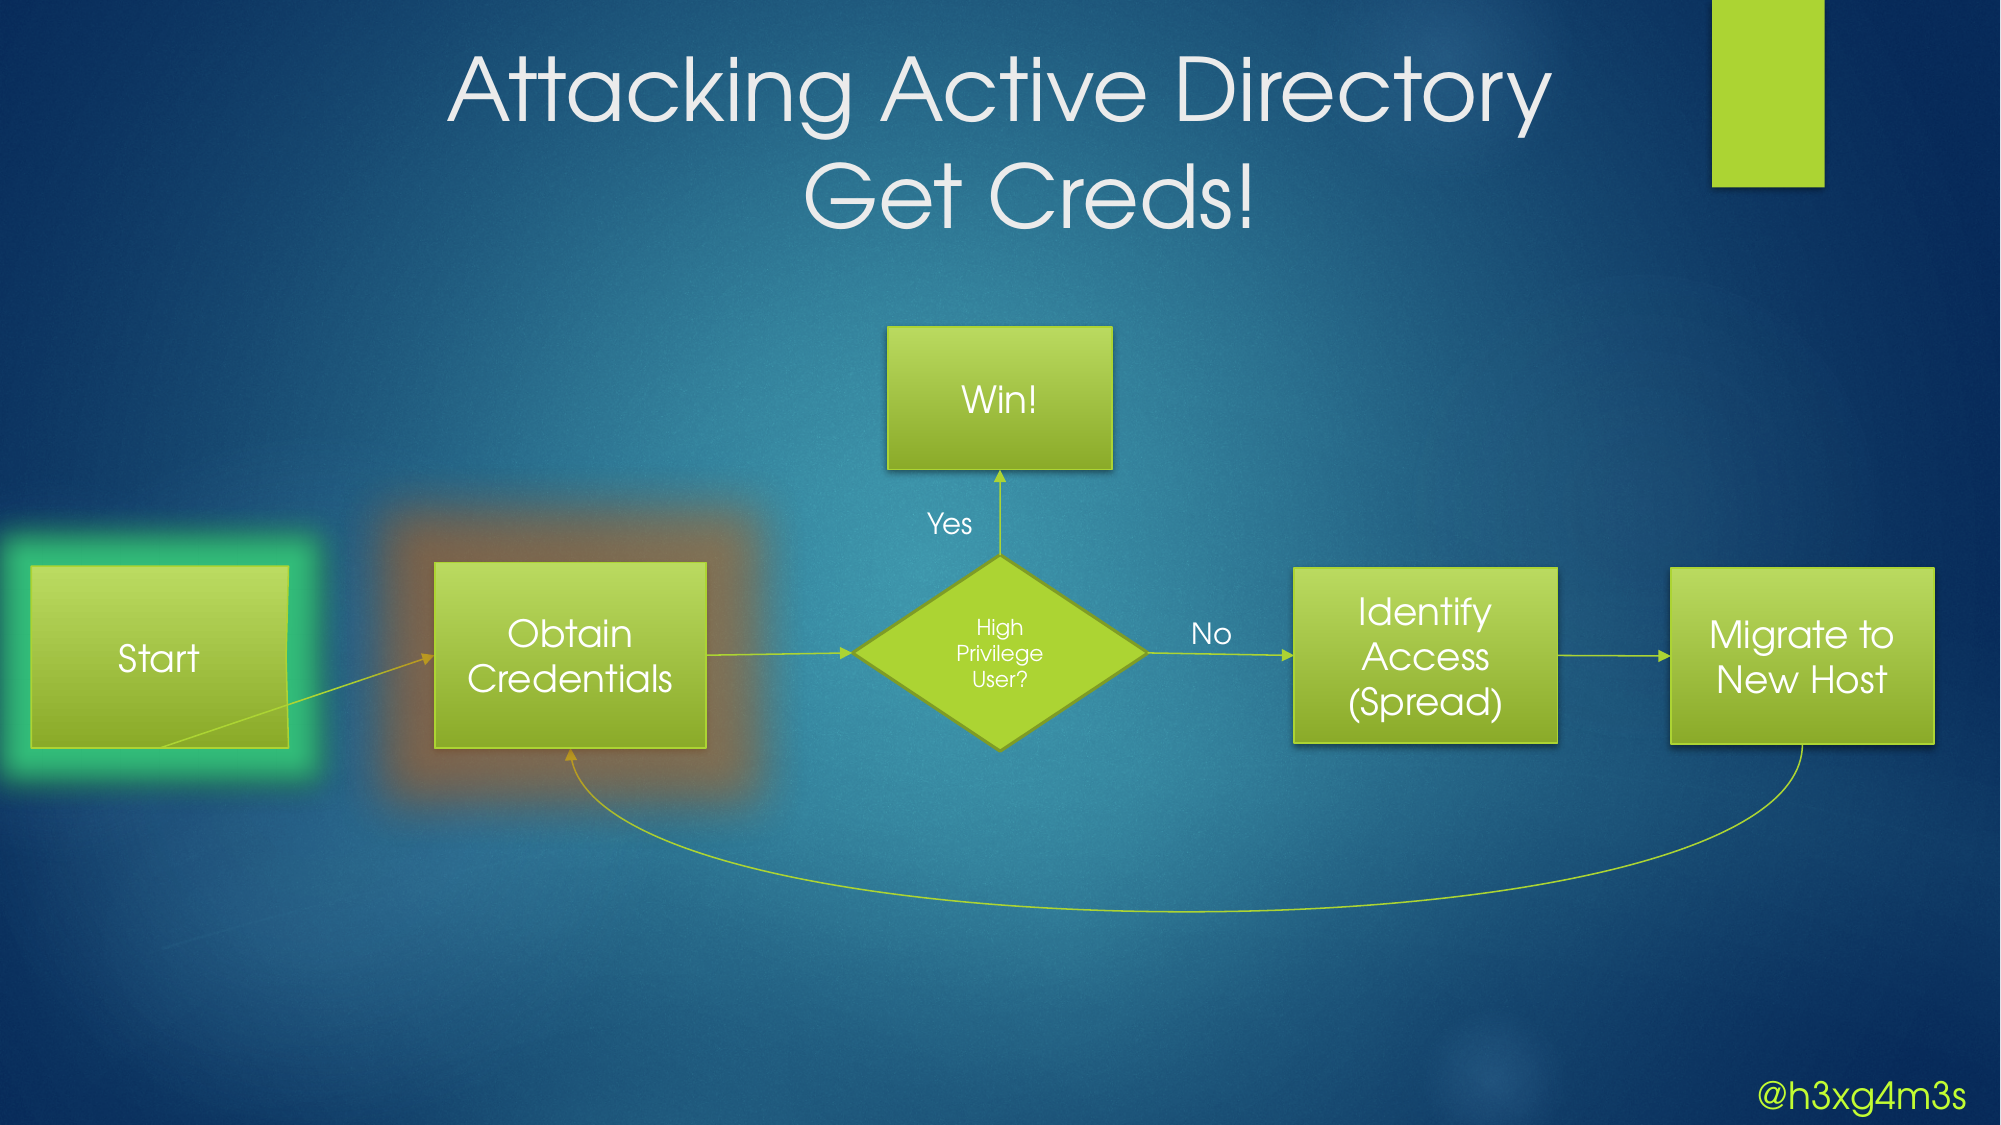

# Attacking Active Directory
Get Creds!
Win!
Yes
High Privilege User?
Obtain Credentials
Start
Identify Access
(Spread)
Migrate to New Host
No
@h3xg4m3s